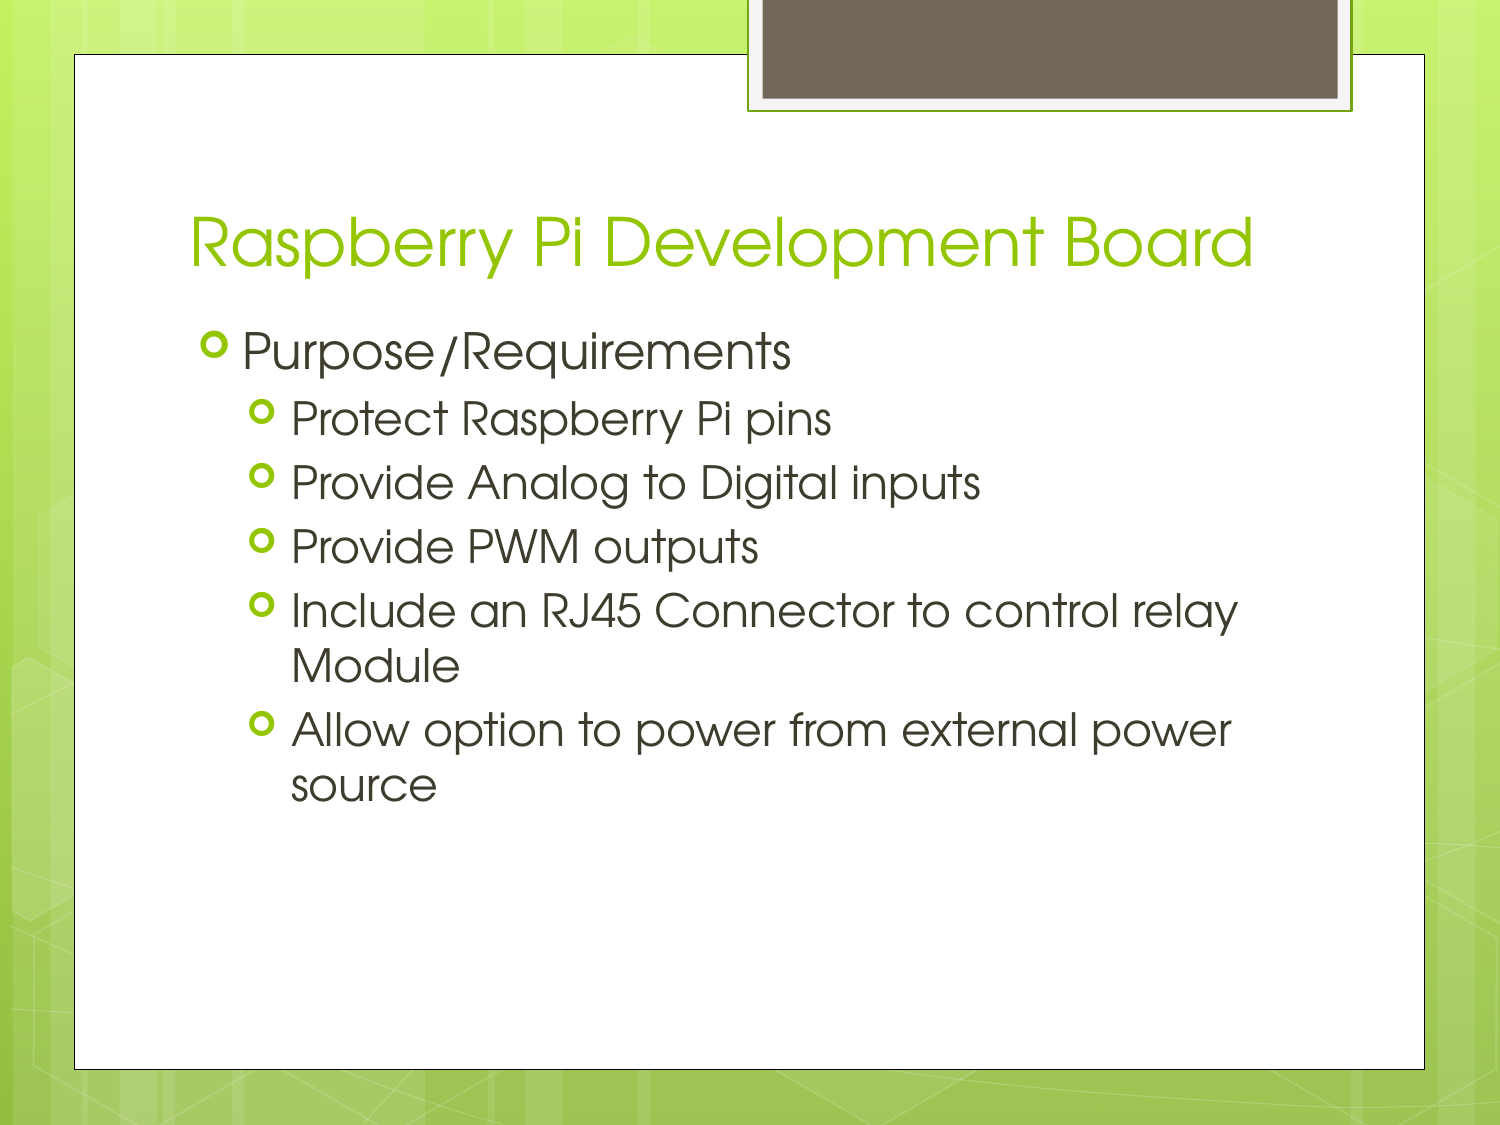

# Raspberry Pi Development Board
Purpose/Requirements
Protect Raspberry Pi pins
Provide Analog to Digital inputs
Provide PWM outputs
Include an RJ45 Connector to control relay Module
Allow option to power from external power source